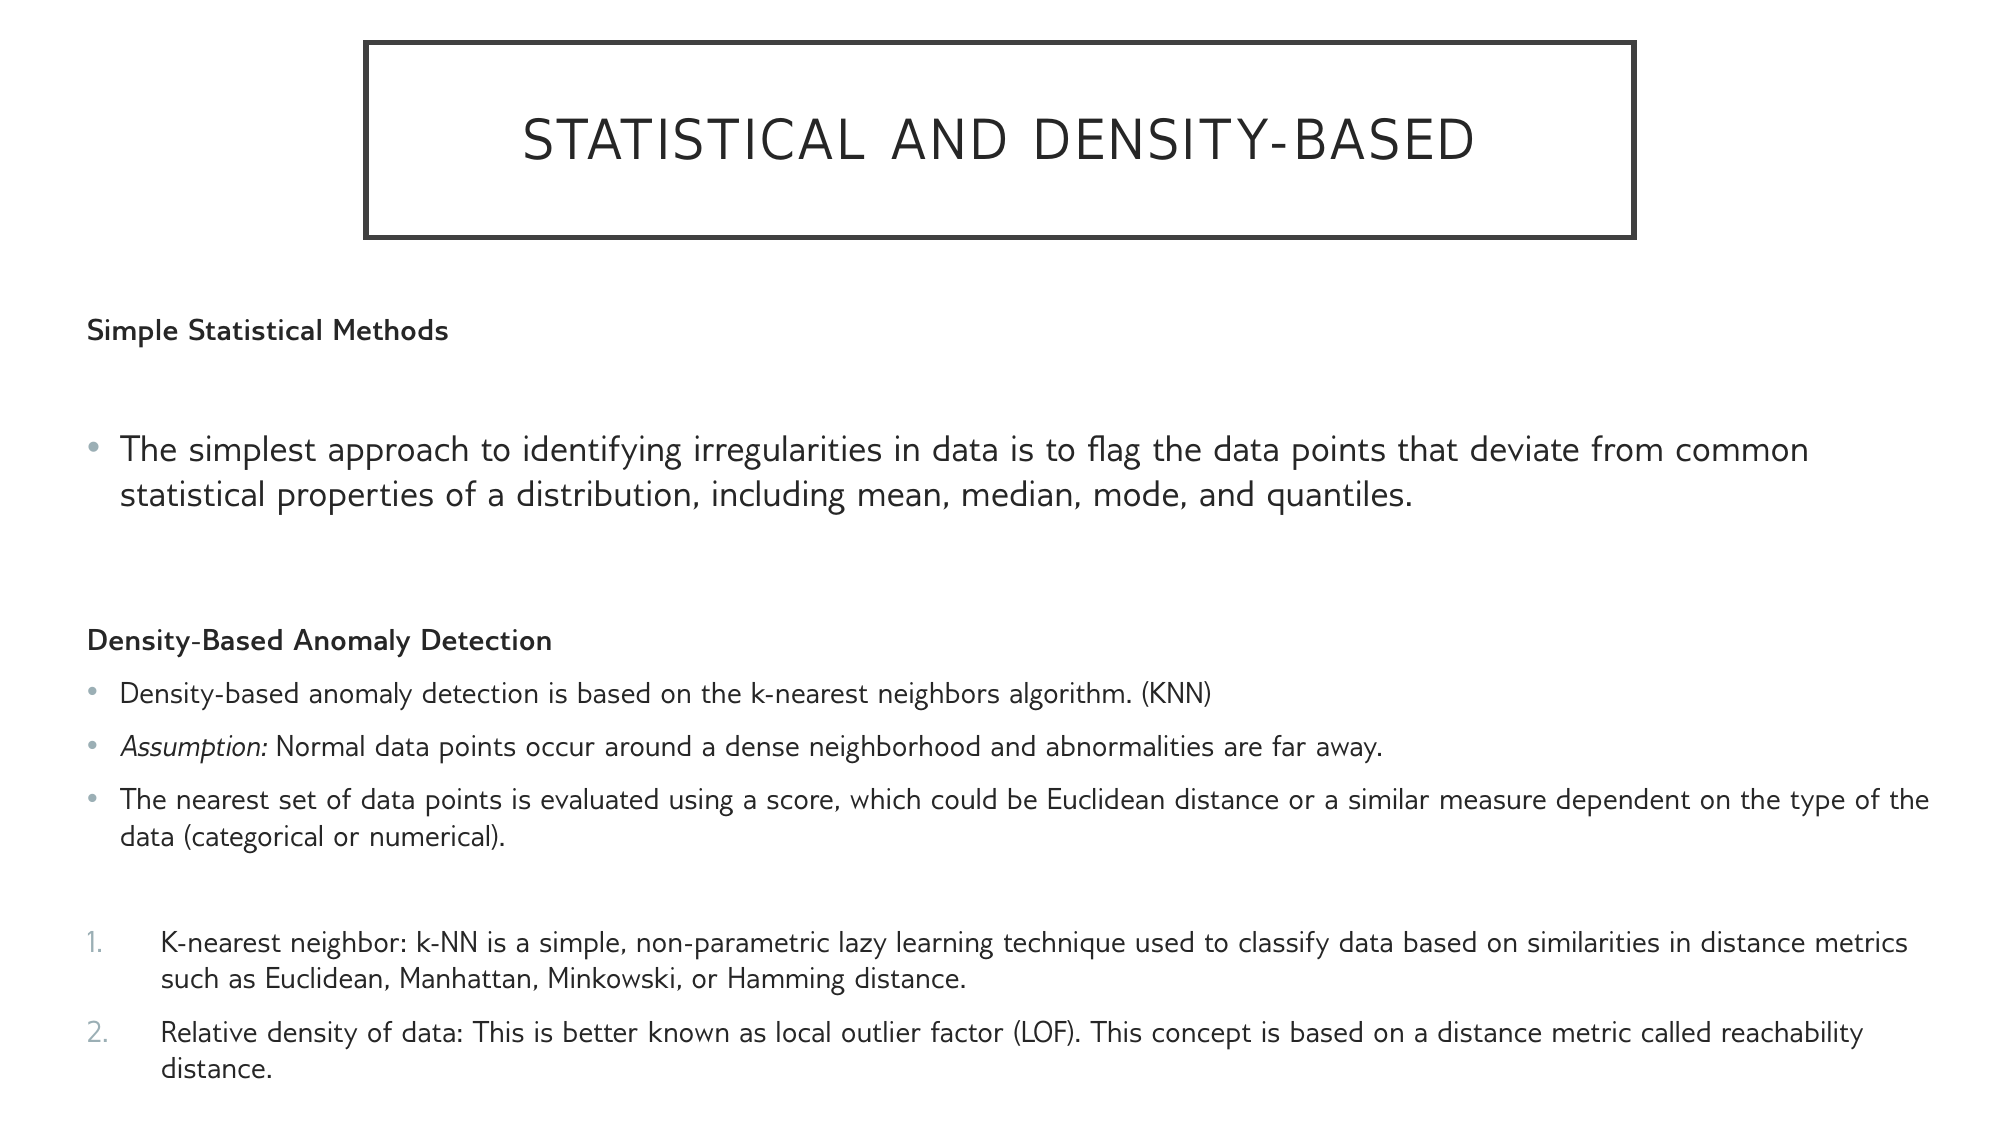

# Statistical And Density-Based

Simple Statistical Methods

The simplest approach to identifying irregularities in data is to flag the data points that deviate from common statistical properties of a distribution, including mean, median, mode, and quantiles.

Density-Based Anomaly Detection
Density-based anomaly detection is based on the k-nearest neighbors algorithm. (KNN)
Assumption: Normal data points occur around a dense neighborhood and abnormalities are far away.
The nearest set of data points is evaluated using a score, which could be Euclidean distance or a similar measure dependent on the type of the data (categorical or numerical).

K-nearest neighbor: k-NN is a simple, non-parametric lazy learning technique used to classify data based on similarities in distance metrics such as Euclidean, Manhattan, Minkowski, or Hamming distance.
Relative density of data: This is better known as local outlier factor (LOF). This concept is based on a distance metric called reachability distance.